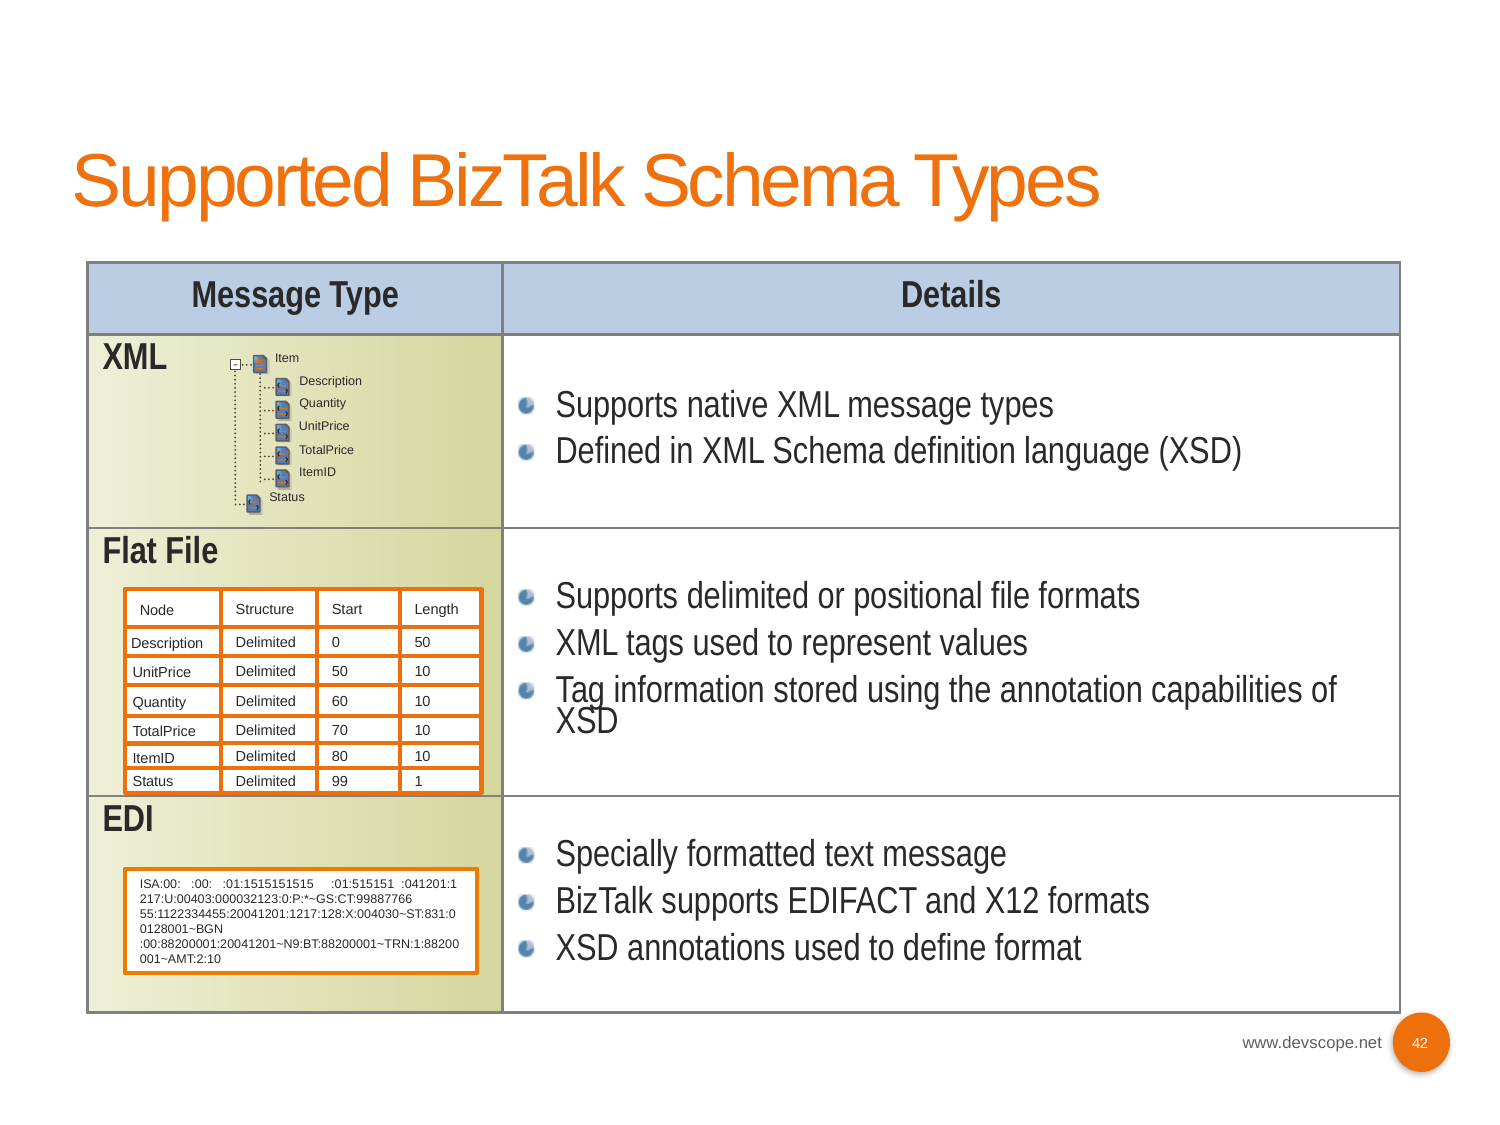

# Supported BizTalk Schema Types
| Message Type | Details |
| --- | --- |
| XML | Supports native XML message types Defined in XML Schema definition language (XSD) |
| Flat File | Supports delimited or positional file formats XML tags used to represent values Tag information stored using the annotation capabilities of XSD |
| EDI | Specially formatted text message BizTalk supports EDIFACT and X12 formats XSD annotations used to define format |
Item

Description

Quantity

UnitPrice

TotalPrice

ItemID

Status

Node
Structure
Start
Length
Description
Delimited
0
50
UnitPrice
Delimited
50
10
Quantity
Delimited
60
10
TotalPrice
Delimited
70
10
Delimited
80
10
ItemID
Delimited
99
1
Status
ISA:00:   :00:   :01:1515151515     :01:515151  :041201:1217:U:00403:000032123:0:P:*~GS:CT:99887766
55:1122334455:20041201:1217:128:X:004030~ST:831:00128001~BGN
:00:88200001:20041201~N9:BT:88200001~TRN:1:88200001~AMT:2:10

42
www.devscope.net